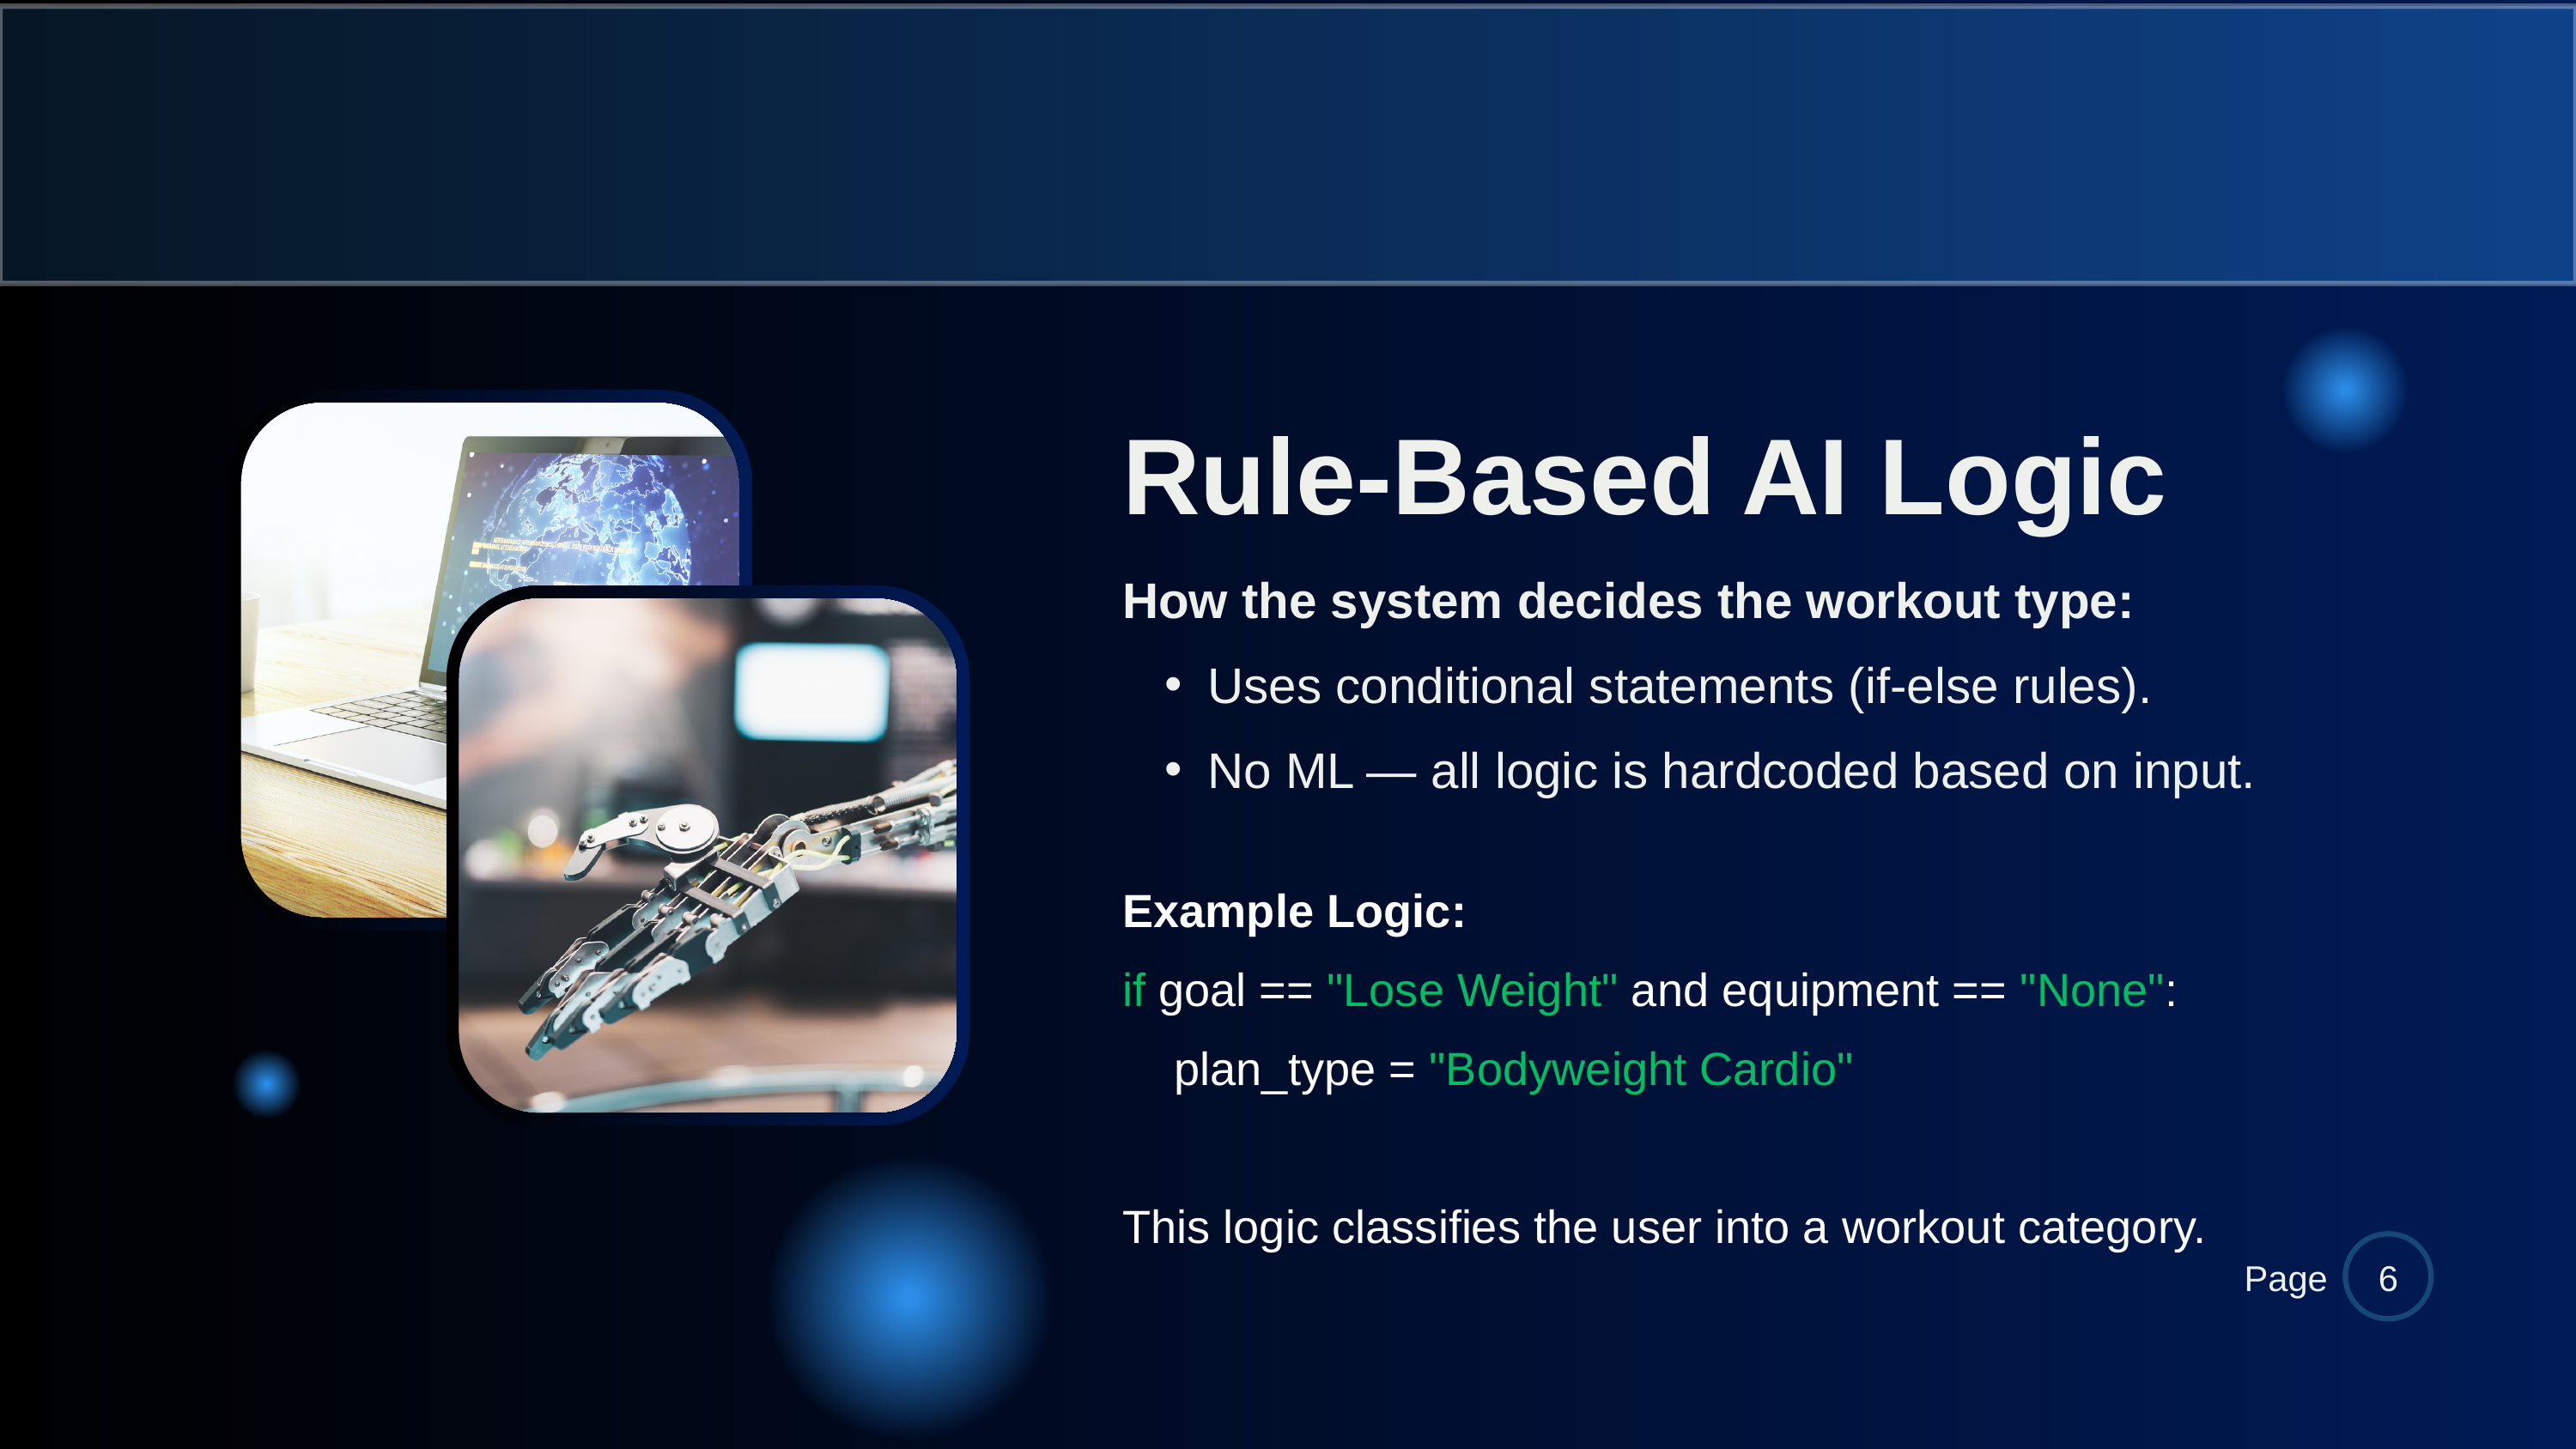

Rule-Based AI Logic

How the system decides the workout type:
Uses conditional statements (if-else rules).
No ML — all logic is hardcoded based on input.

Example Logic:
if goal == "Lose Weight" and equipment == "None":
    plan_type = "Bodyweight Cardio"

This logic classifies the user into a workout category.

Page
6